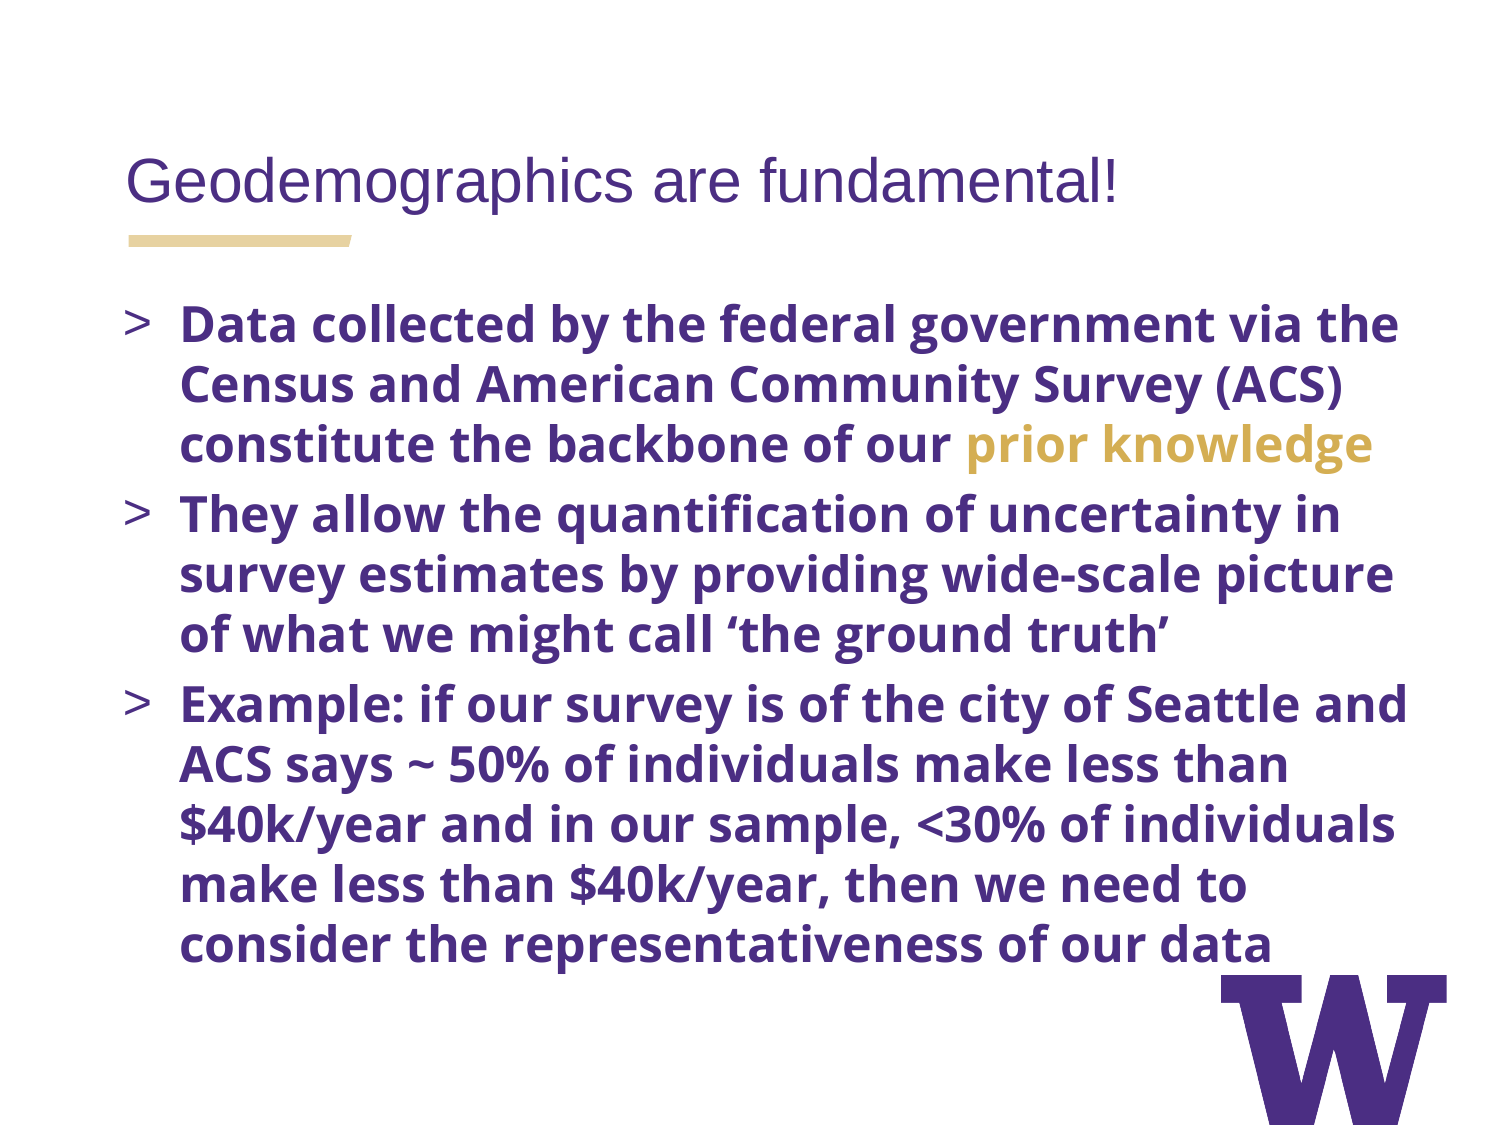

Geodemographics are fundamental!
Data collected by the federal government via the Census and American Community Survey (ACS) constitute the backbone of our prior knowledge
They allow the quantification of uncertainty in survey estimates by providing wide-scale picture of what we might call ‘the ground truth’
Example: if our survey is of the city of Seattle and ACS says ~ 50% of individuals make less than $40k/year and in our sample, <30% of individuals make less than $40k/year, then we need to consider the representativeness of our data